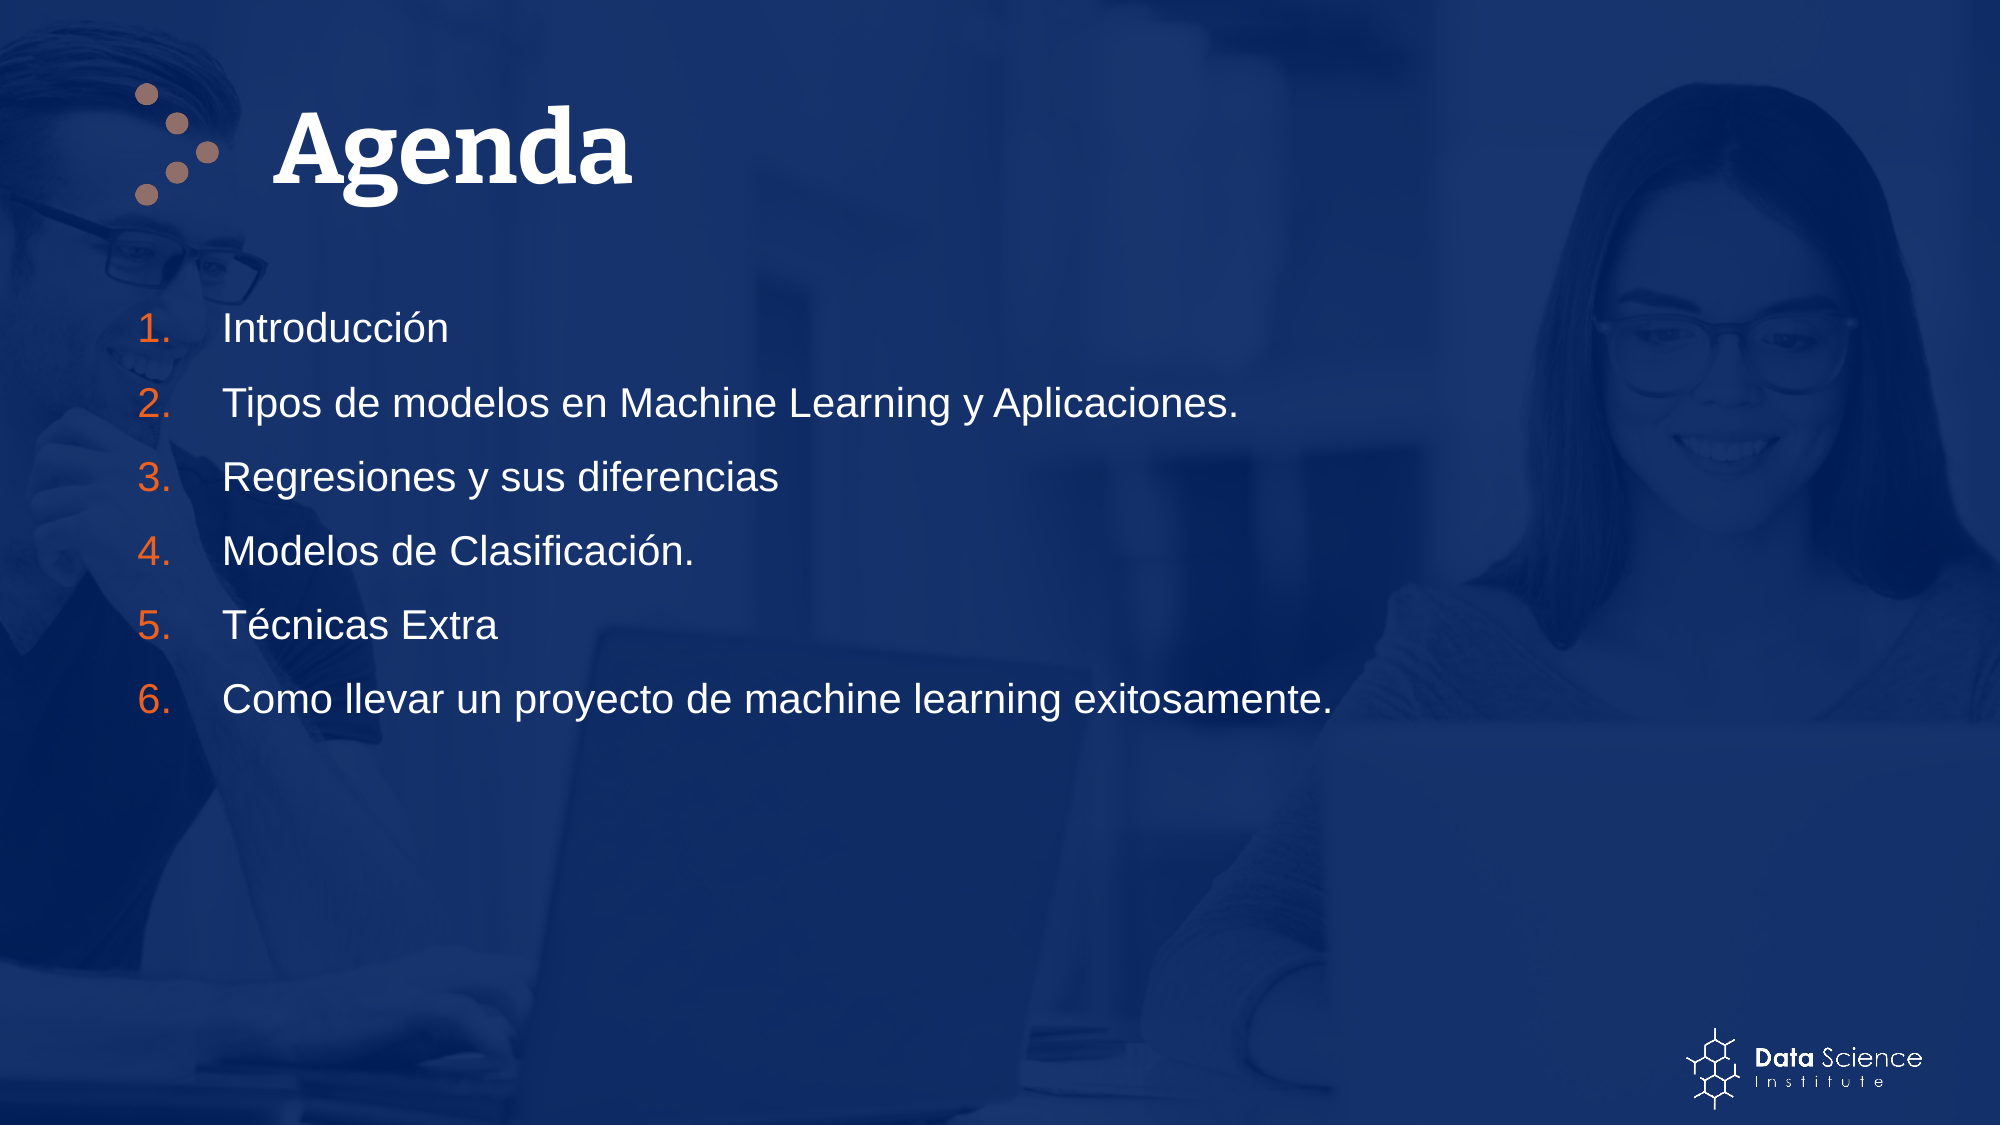

Introducción
Tipos de modelos en Machine Learning y Aplicaciones.
Regresiones y sus diferencias
Modelos de Clasificación.
Técnicas Extra
Como llevar un proyecto de machine learning exitosamente.